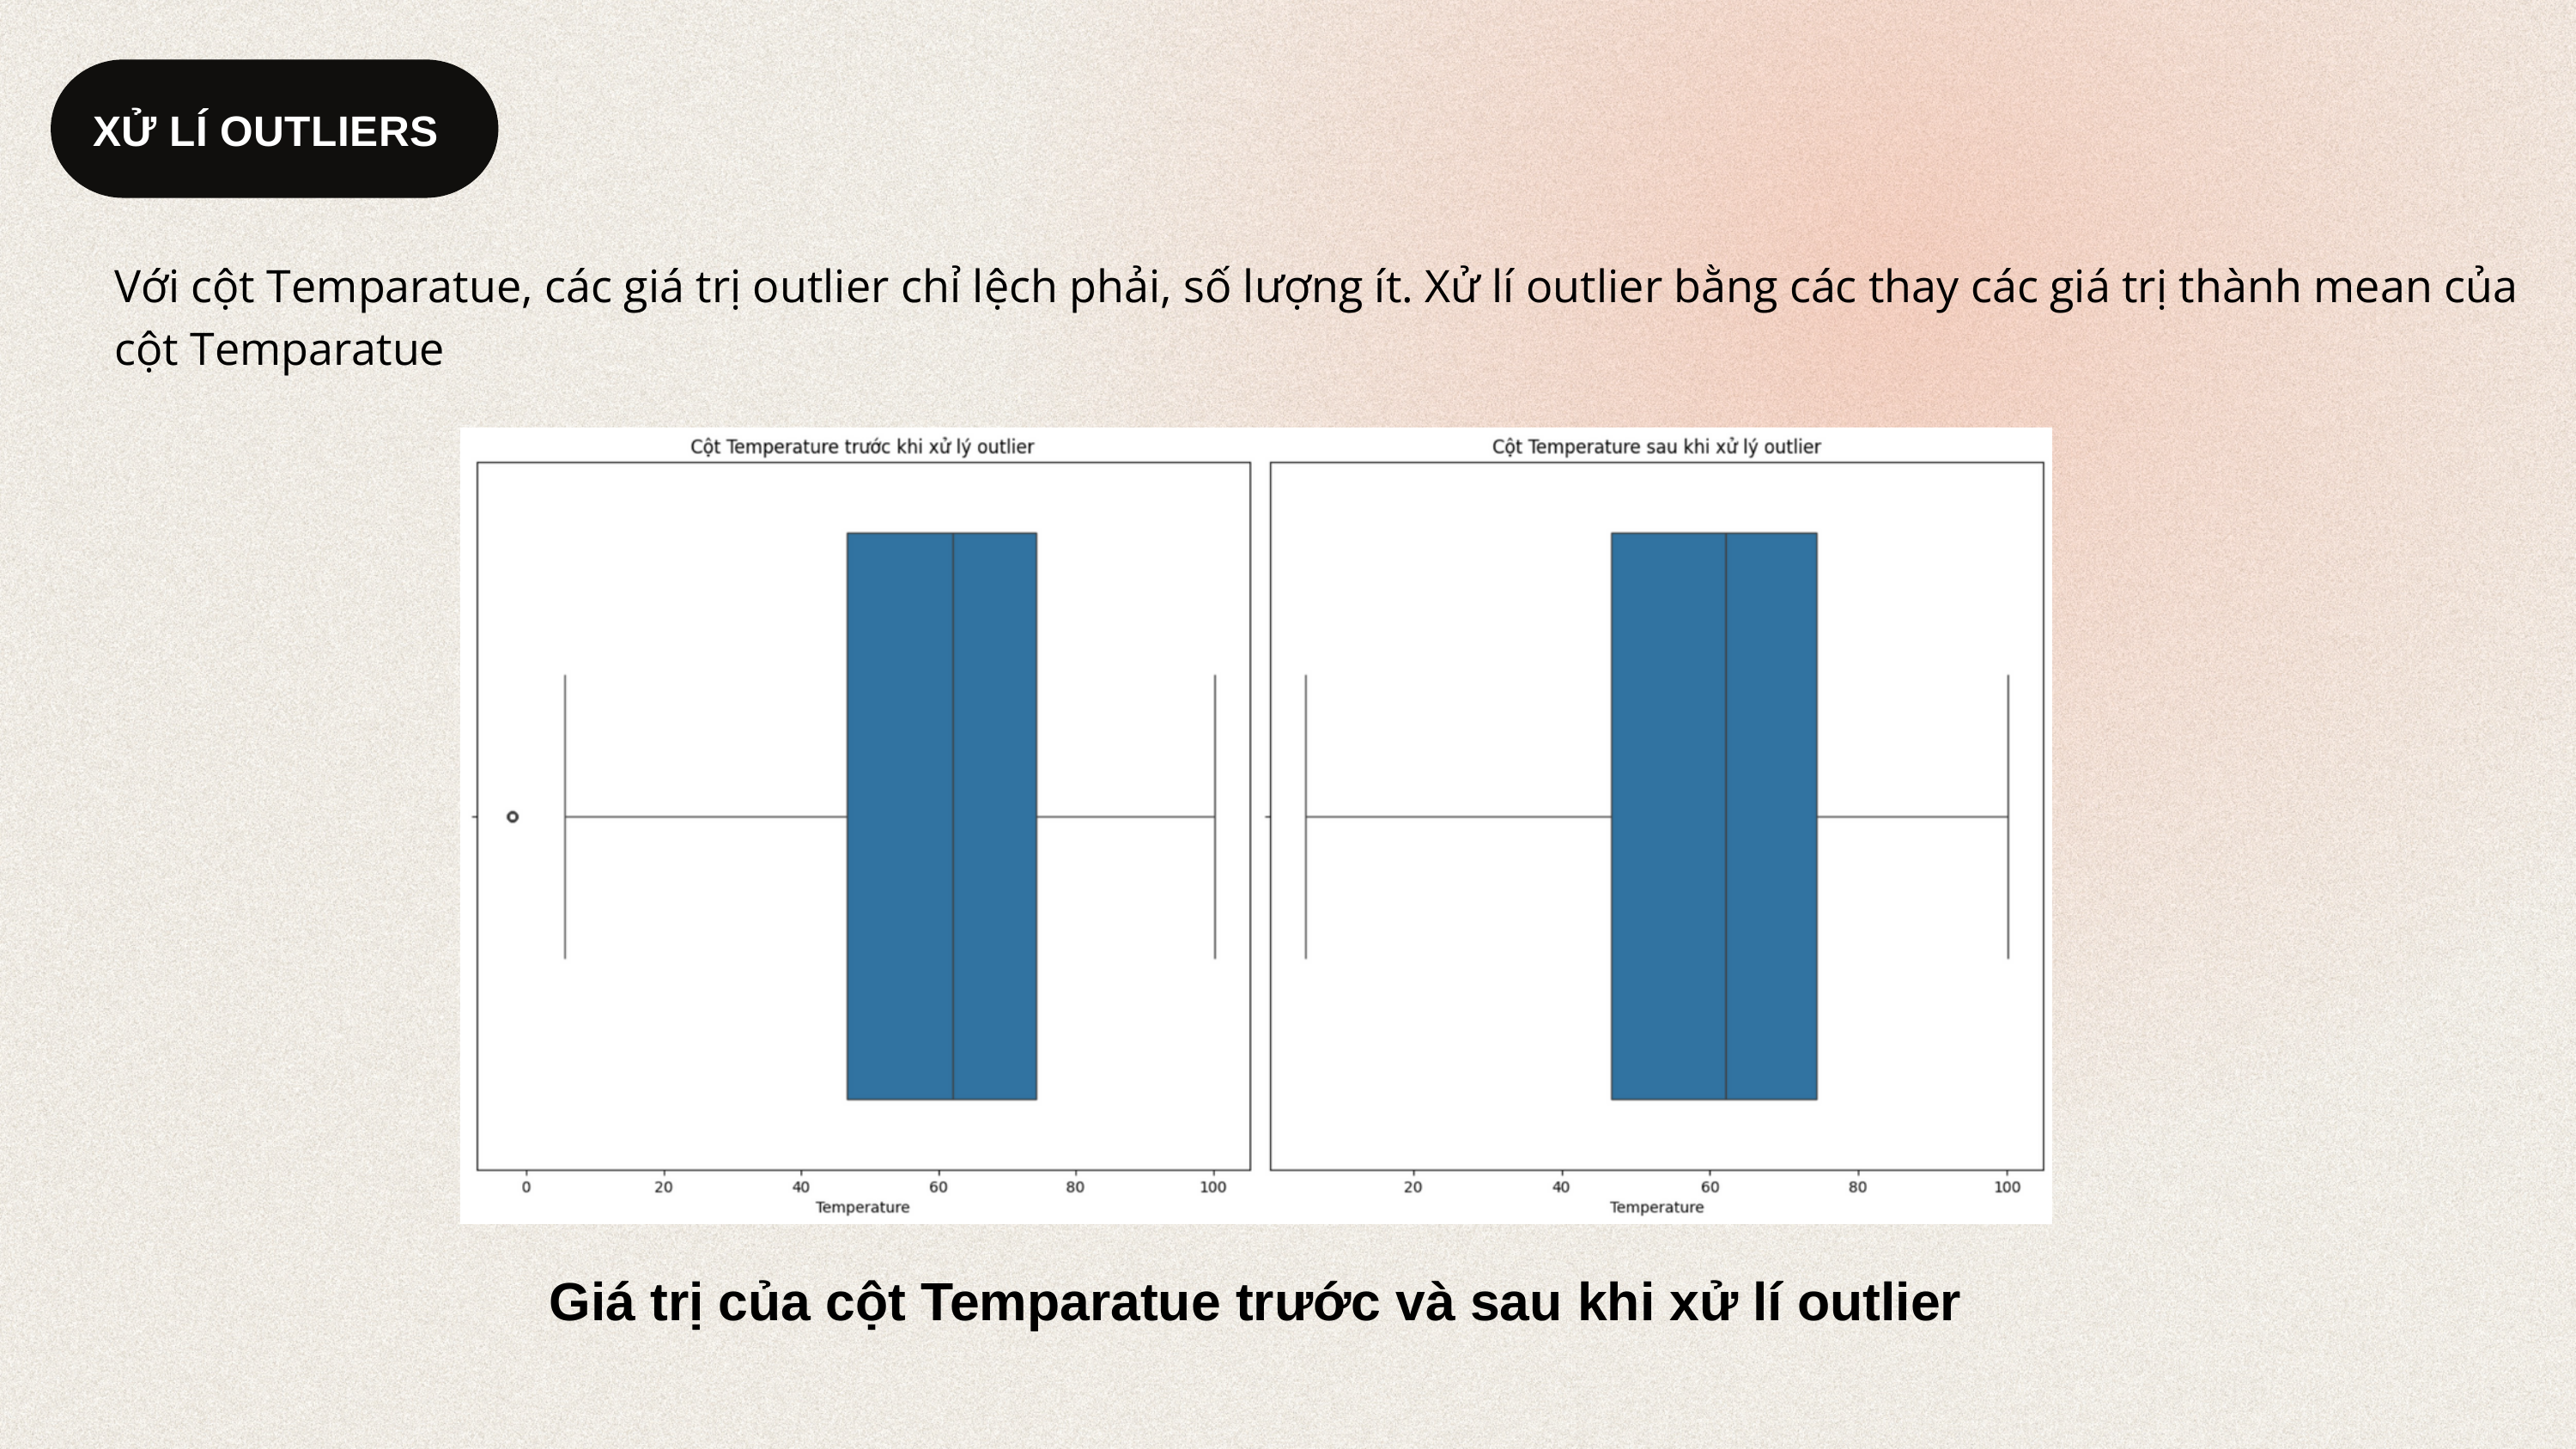

XỬ LÍ OUTLIERS
Với cột Temparatue, các giá trị outlier chỉ lệch phải, số lượng ít. Xử lí outlier bằng các thay các giá trị thành mean của cột Temparatue

Giá trị của cột Temparatue trước và sau khi xử lí outlier